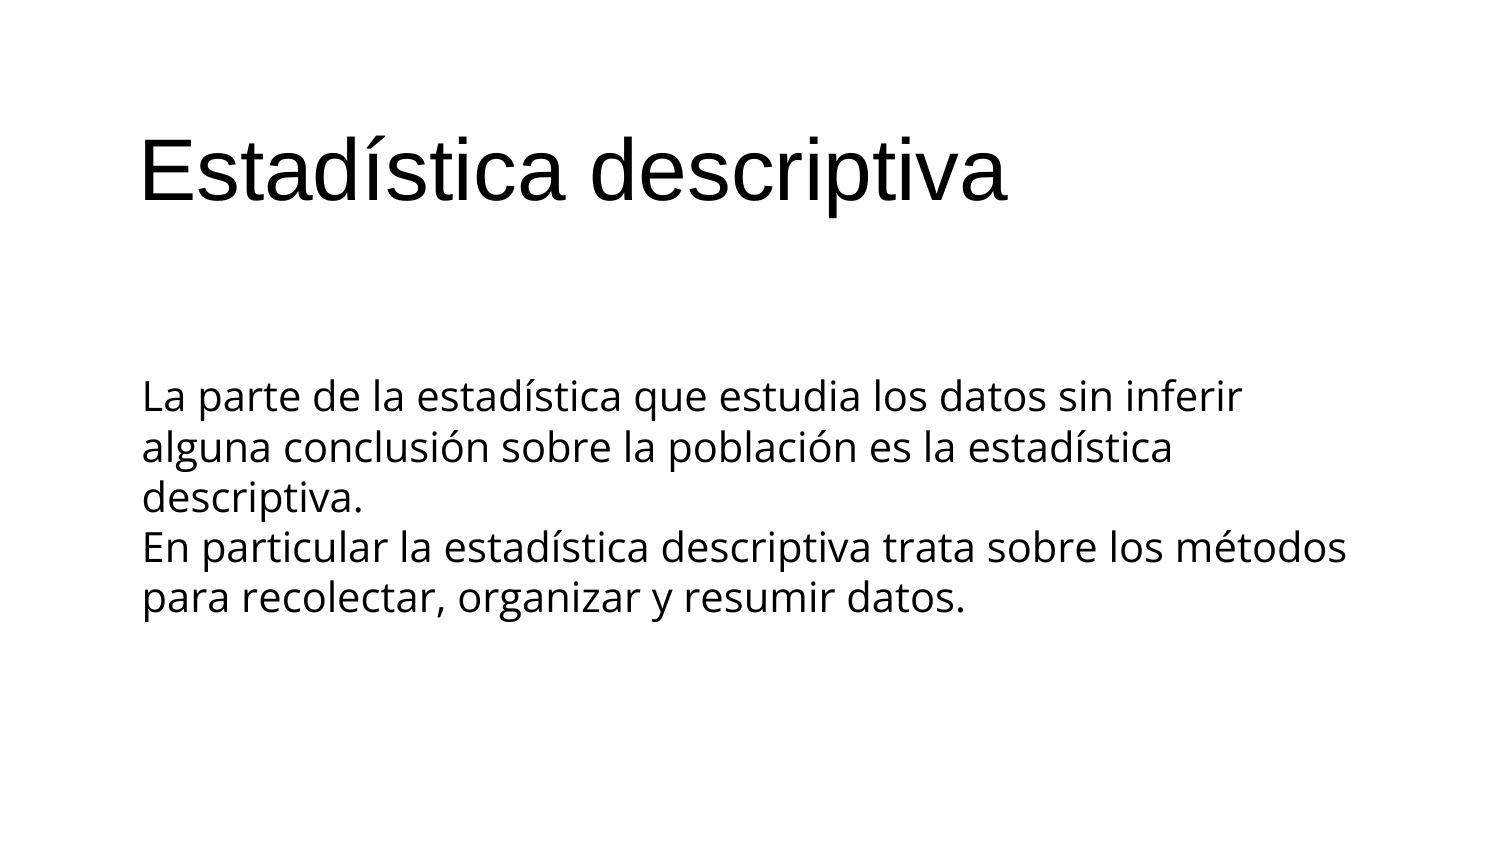

# Estadística descriptiva
La parte de la estadística que estudia los datos sin inferir alguna conclusión sobre la población es la estadística descriptiva.
En particular la estadística descriptiva trata sobre los métodos para recolectar, organizar y resumir datos.